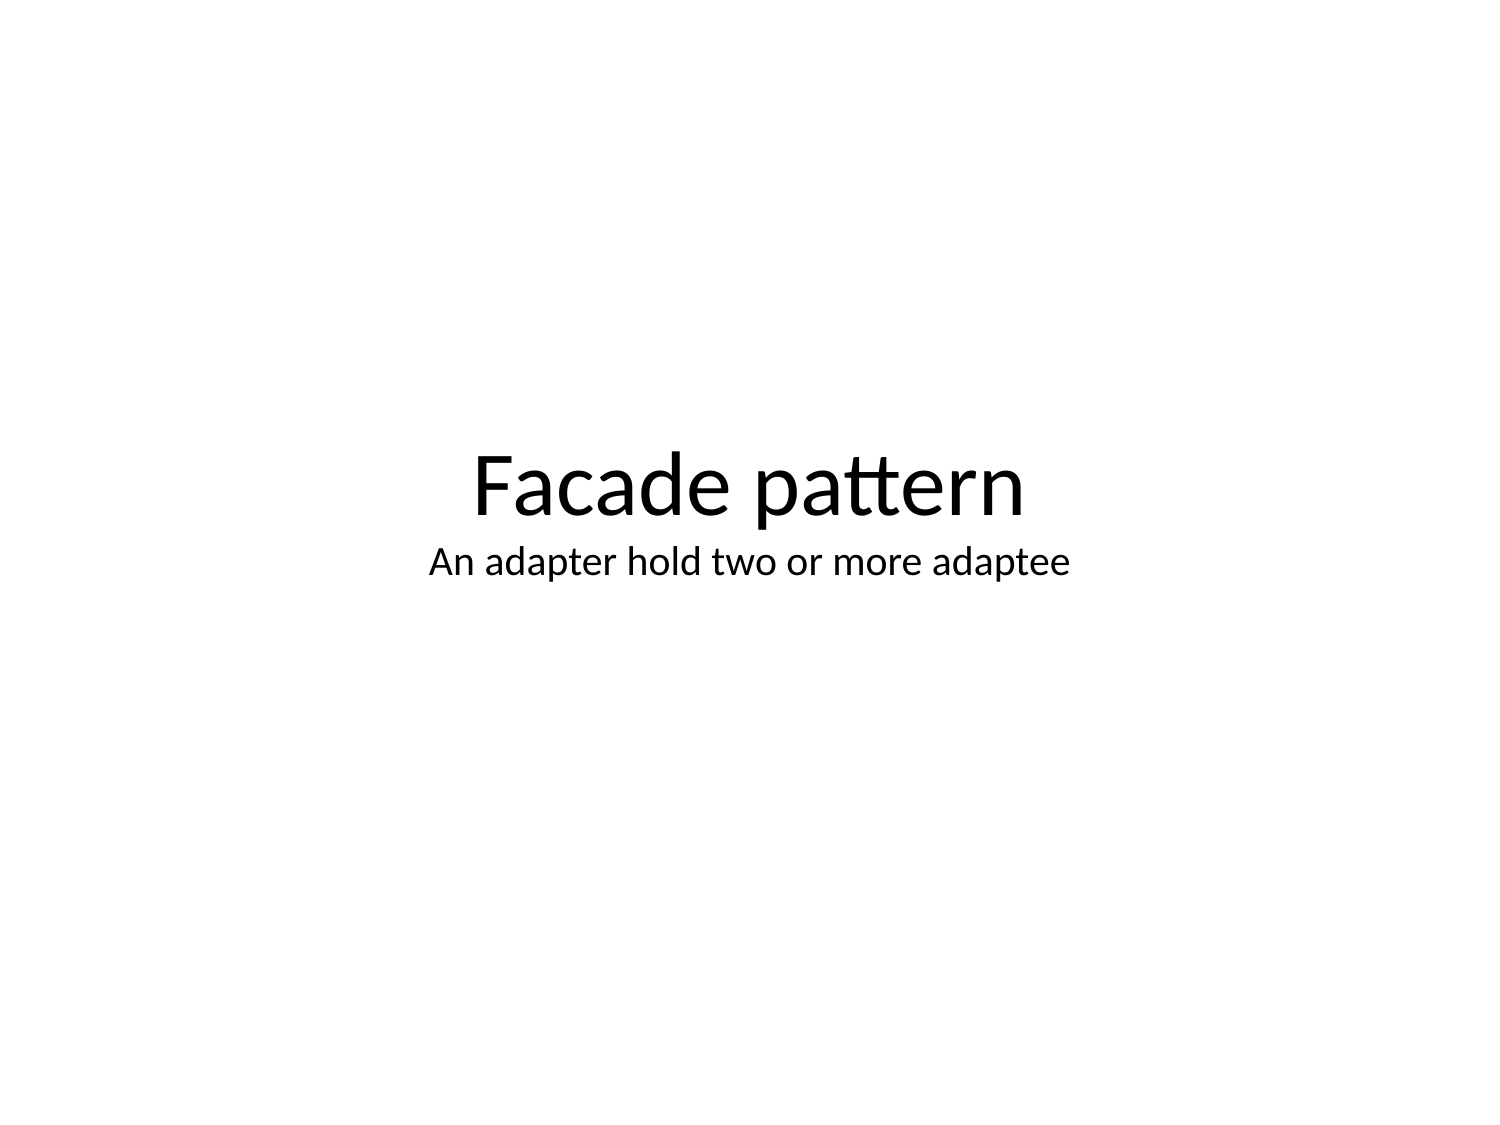

# Facade pattern An adapter hold two or more adaptee